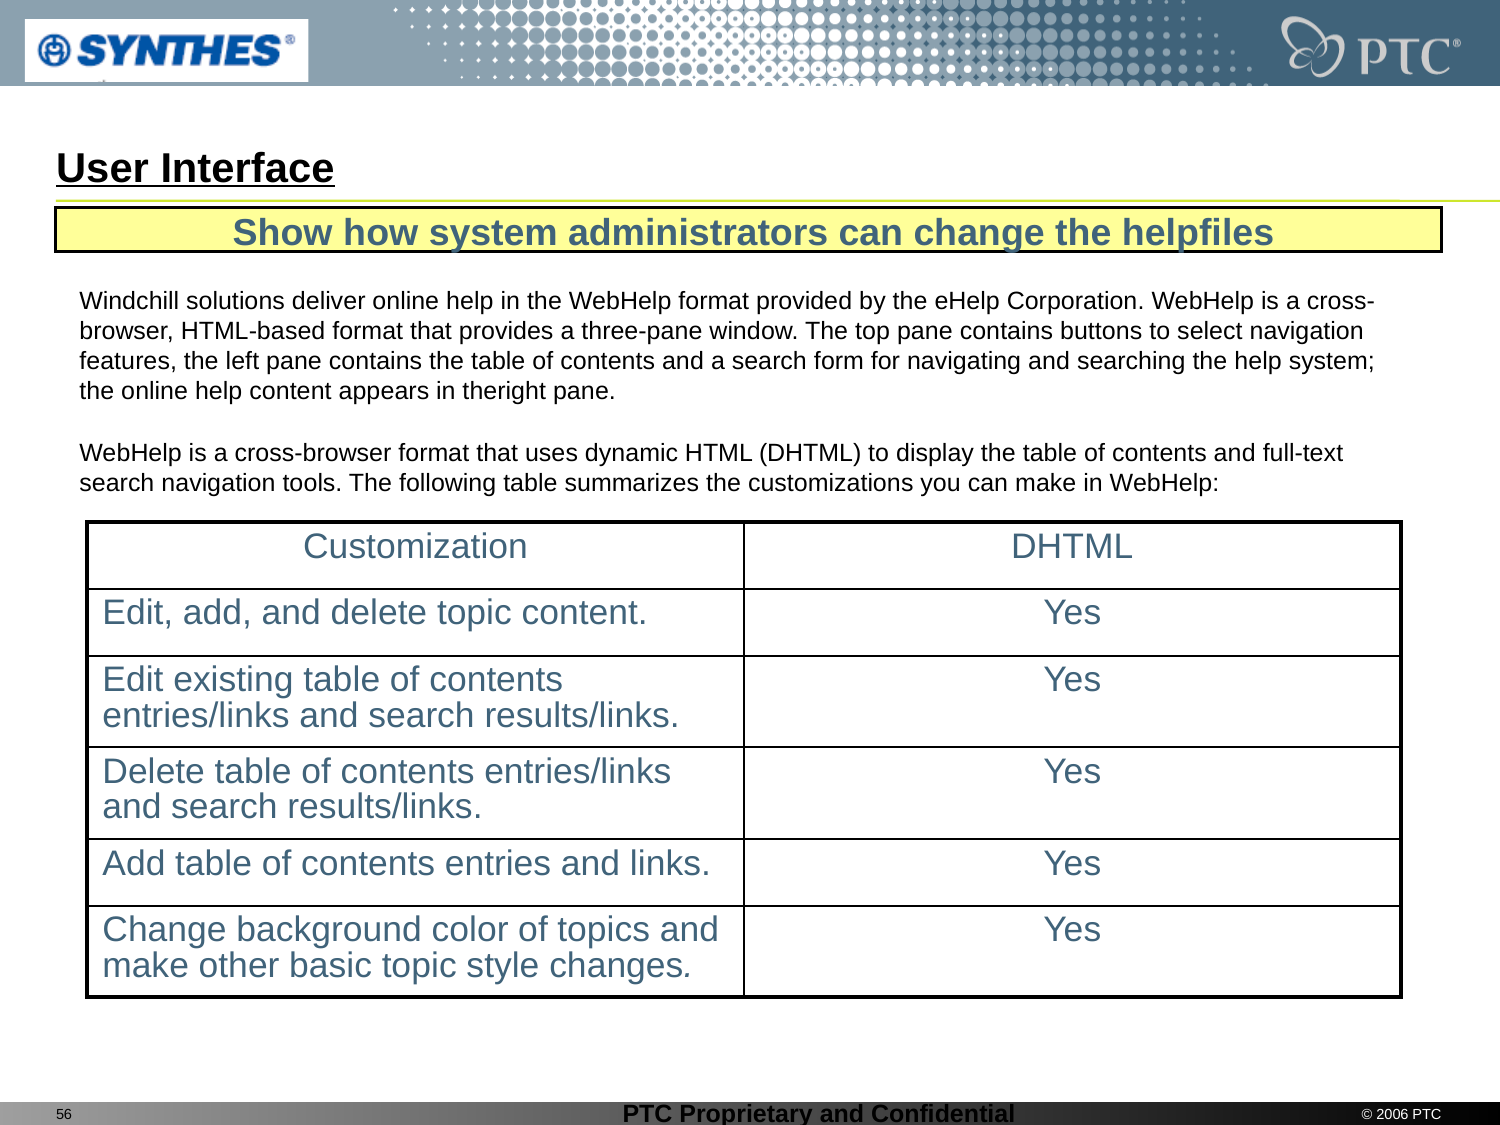

# User Interface
 Show how system administrators can change the helpfiles
Windchill solutions deliver online help in the WebHelp format provided by the eHelp Corporation. WebHelp is a cross-browser, HTML-based format that provides a three-pane window. The top pane contains buttons to select navigation
features, the left pane contains the table of contents and a search form for navigating and searching the help system; the online help content appears in theright pane.
WebHelp is a cross-browser format that uses dynamic HTML (DHTML) to display the table of contents and full-text search navigation tools. The following table summarizes the customizations you can make in WebHelp:
| Customization | DHTML |
| --- | --- |
| Edit, add, and delete topic content. | Yes |
| Edit existing table of contents entries/links and search results/links. | Yes |
| Delete table of contents entries/links and search results/links. | Yes |
| Add table of contents entries and links. | Yes |
| Change background color of topics and make other basic topic style changes. | Yes |
56
© 2006 PTC